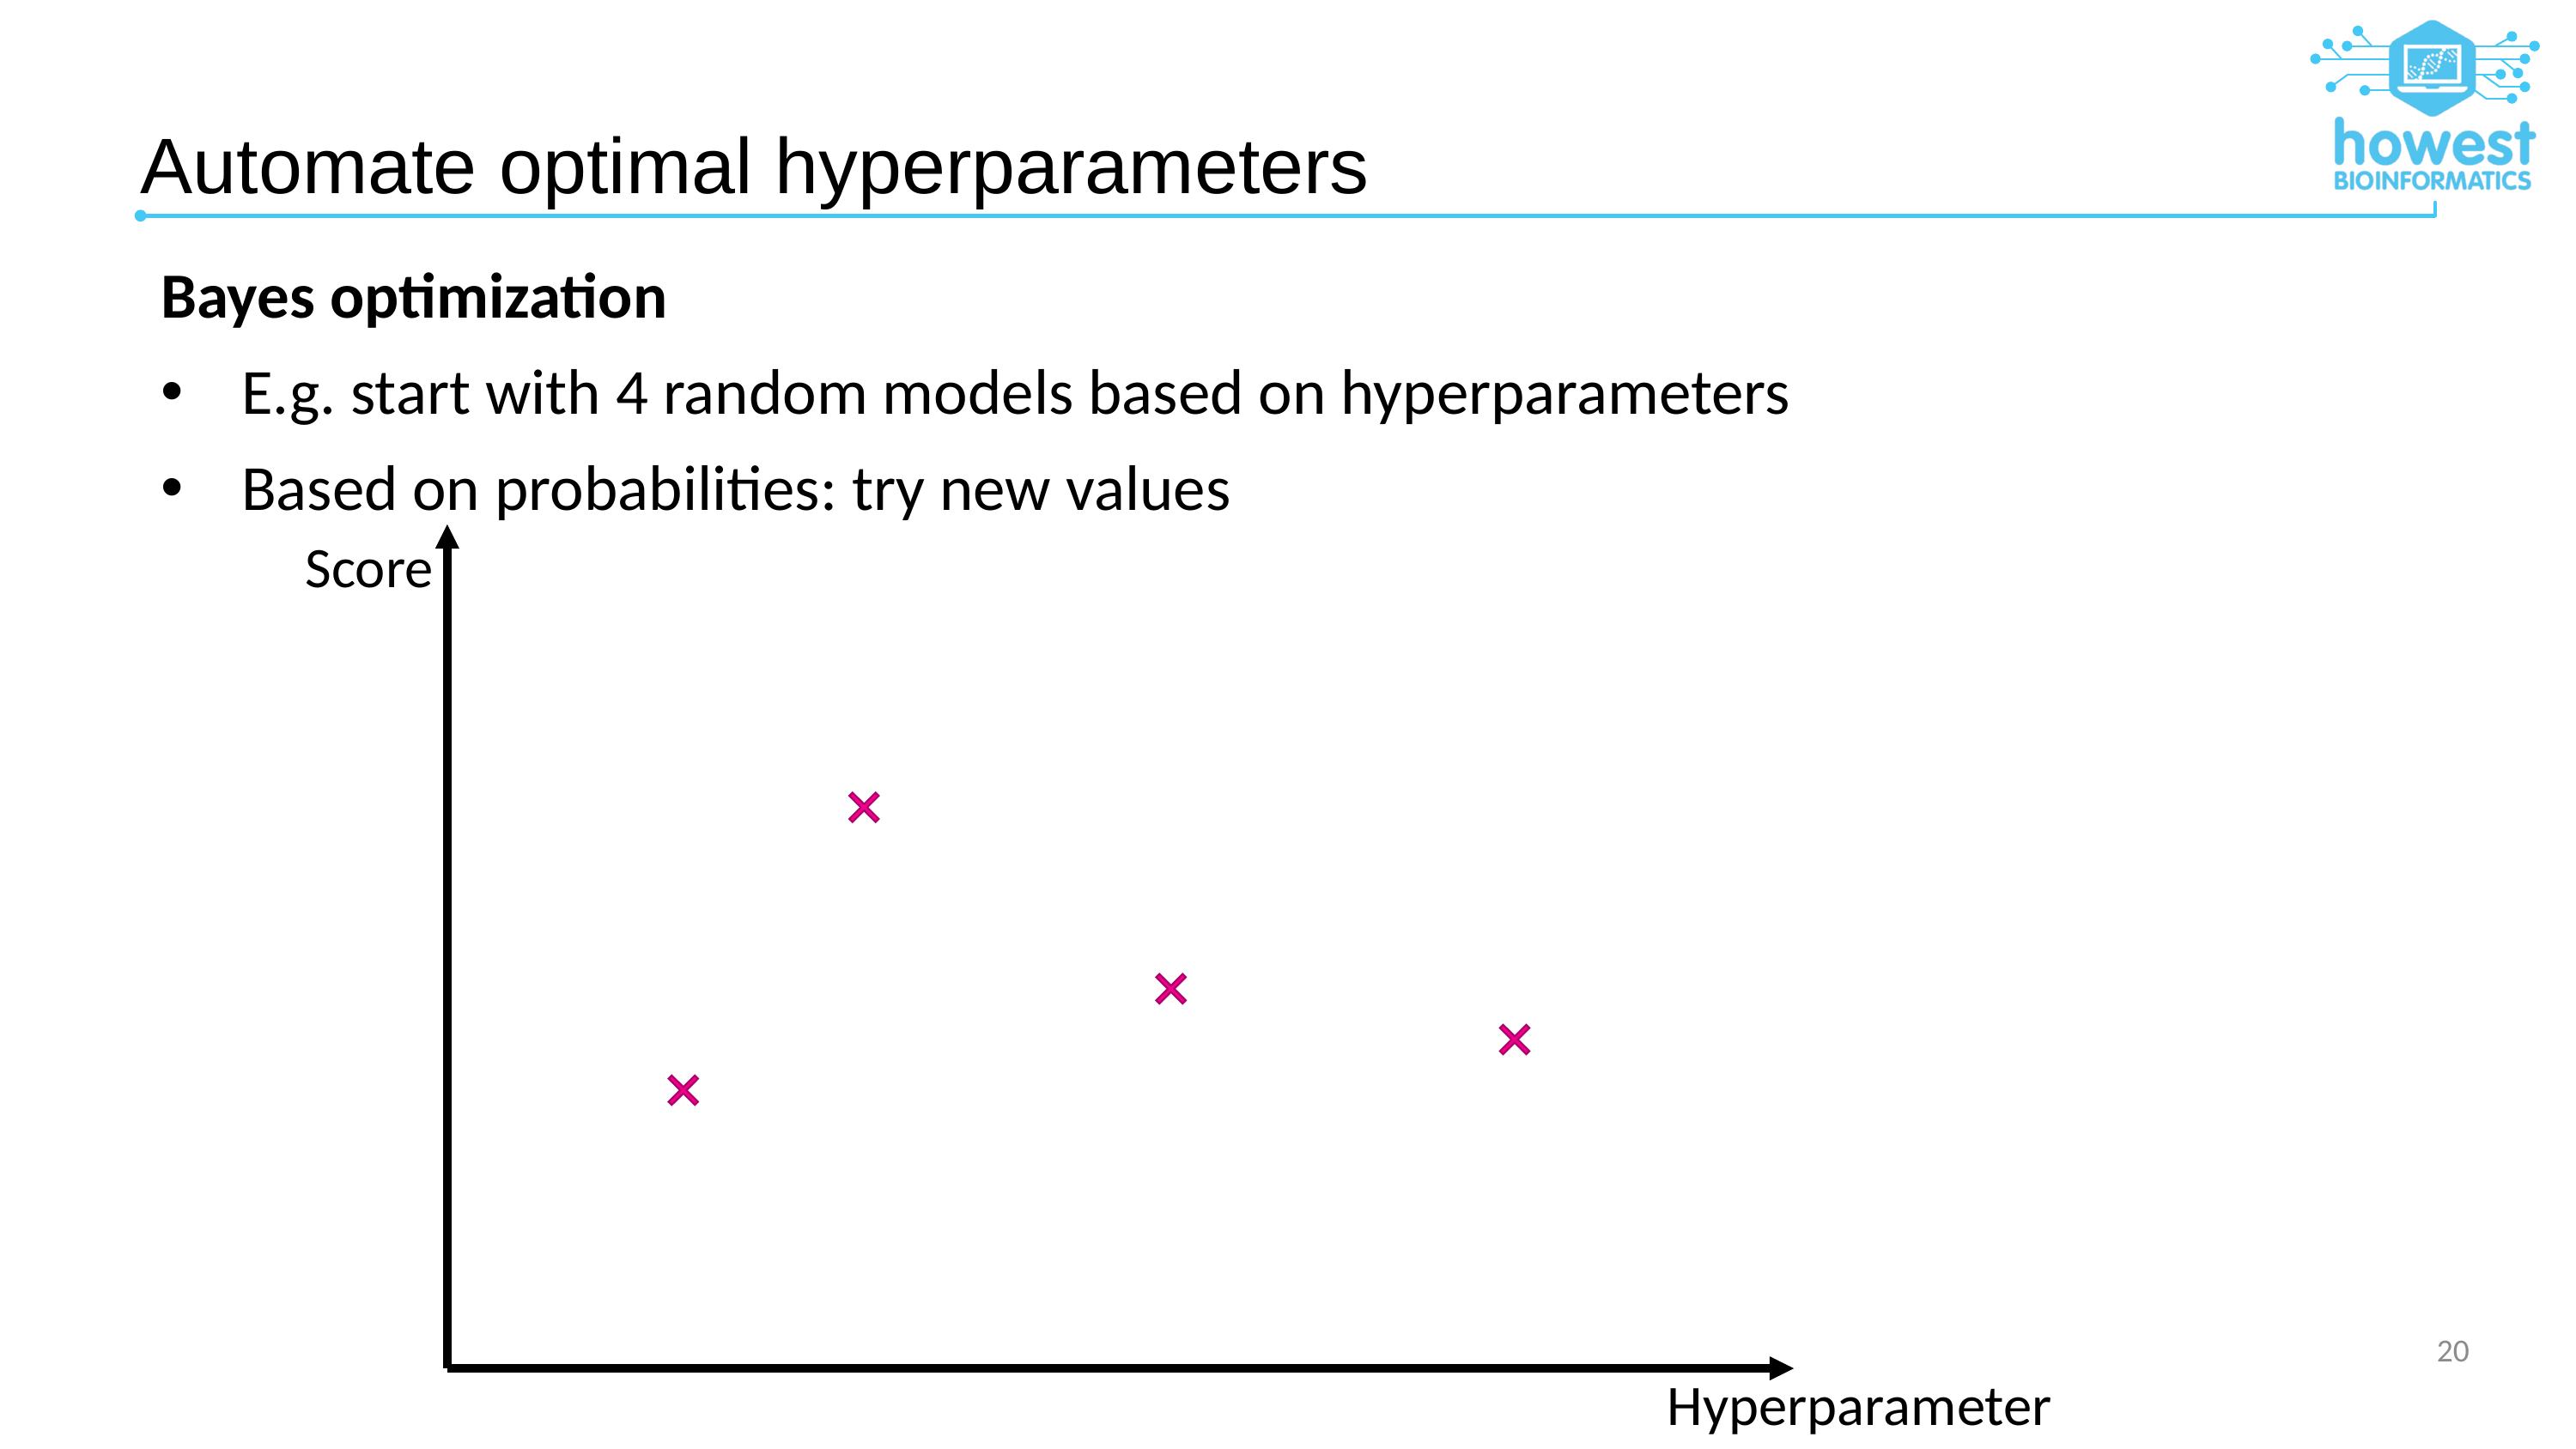

# Automate optimal hyperparameters
Bayes optimization
E.g. start with 4 random models based on hyperparameters
Based on probabilities: try new values
Score

20
Hyperparameter